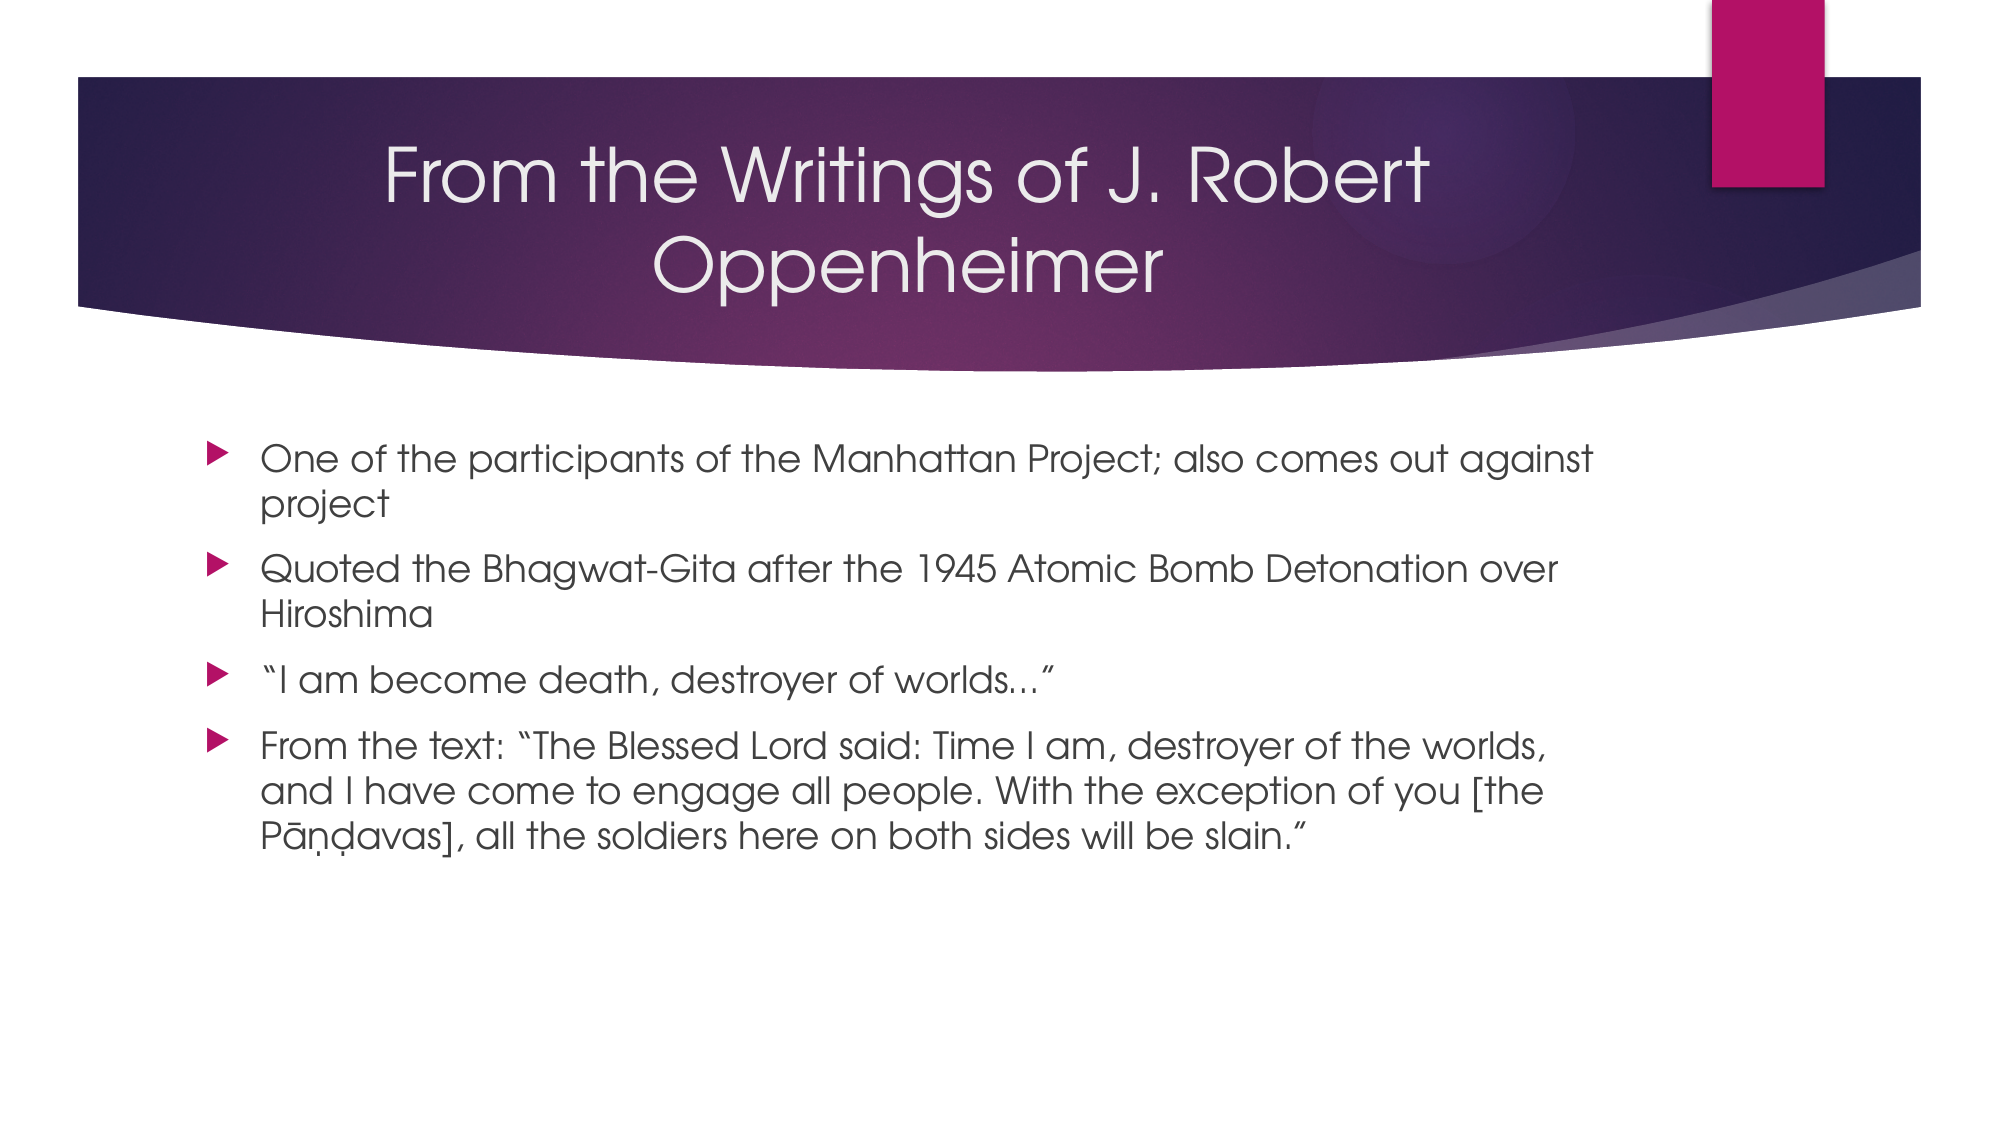

# From the Writings of J. Robert Oppenheimer
One of the participants of the Manhattan Project; also comes out against project
Quoted the Bhagwat-Gita after the 1945 Atomic Bomb Detonation over Hiroshima
“I am become death, destroyer of worlds…”
From the text: “The Blessed Lord said: Time I am, destroyer of the worlds, and I have come to engage all people. With the exception of you [the Pāṇḍavas], all the soldiers here on both sides will be slain.”